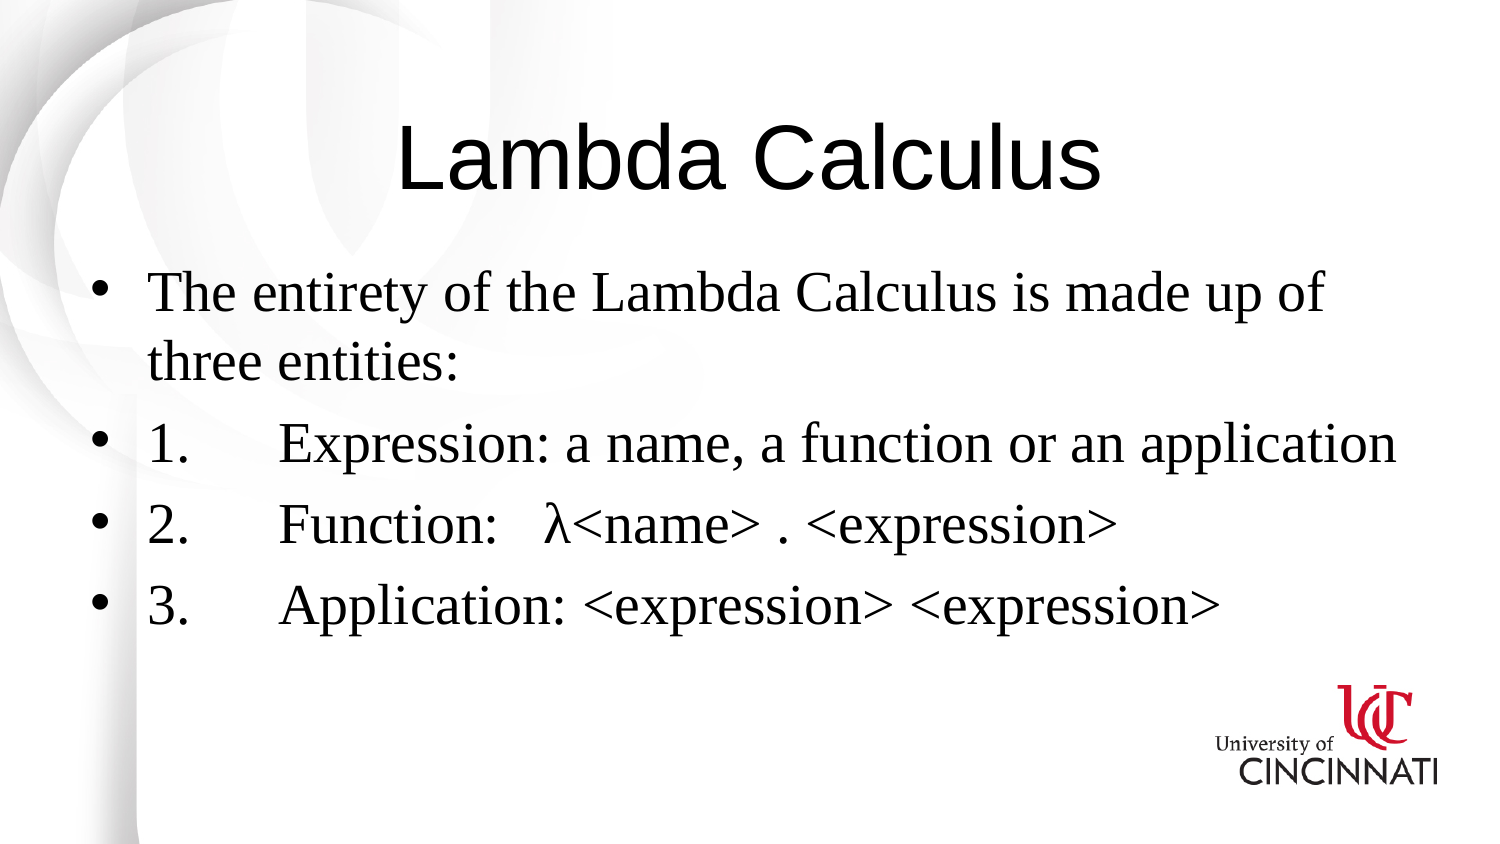

# Lambda Calculus
The entirety of the Lambda Calculus is made up of three entities:
1.	Expression: a name, a function or an application
2.	Function:   λ<name> . <expression>
3.	Application: <expression> <expression>